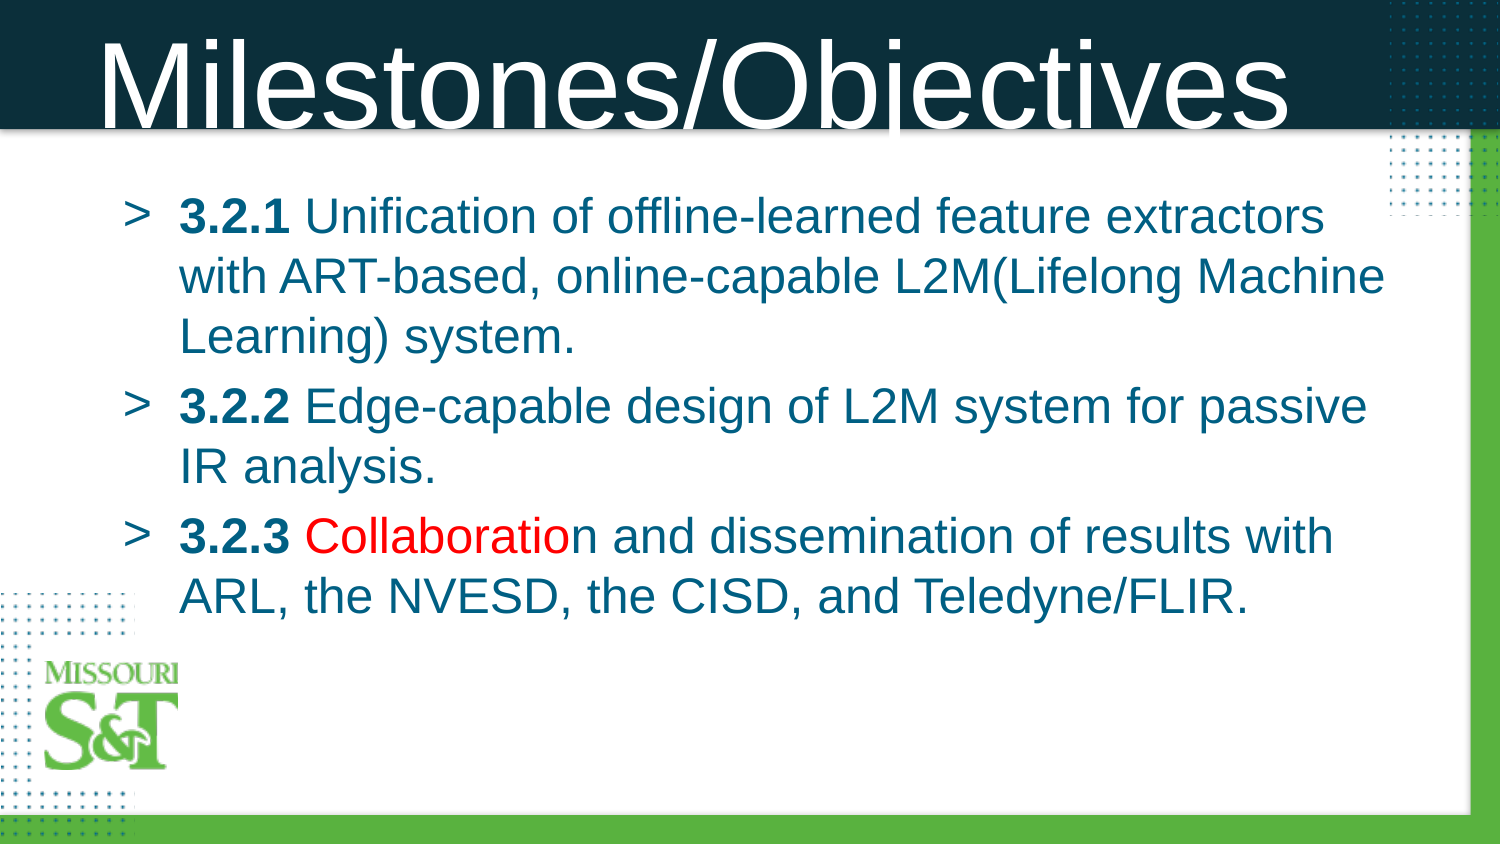

Milestones/Objectives
3.2.1 Unification of offline-learned feature extractors with ART-based, online-capable L2M(Lifelong Machine Learning) system.
3.2.2 Edge-capable design of L2M system for passive IR analysis.
3.2.3 Collaboration and dissemination of results with ARL, the NVESD, the CISD, and Teledyne/FLIR.